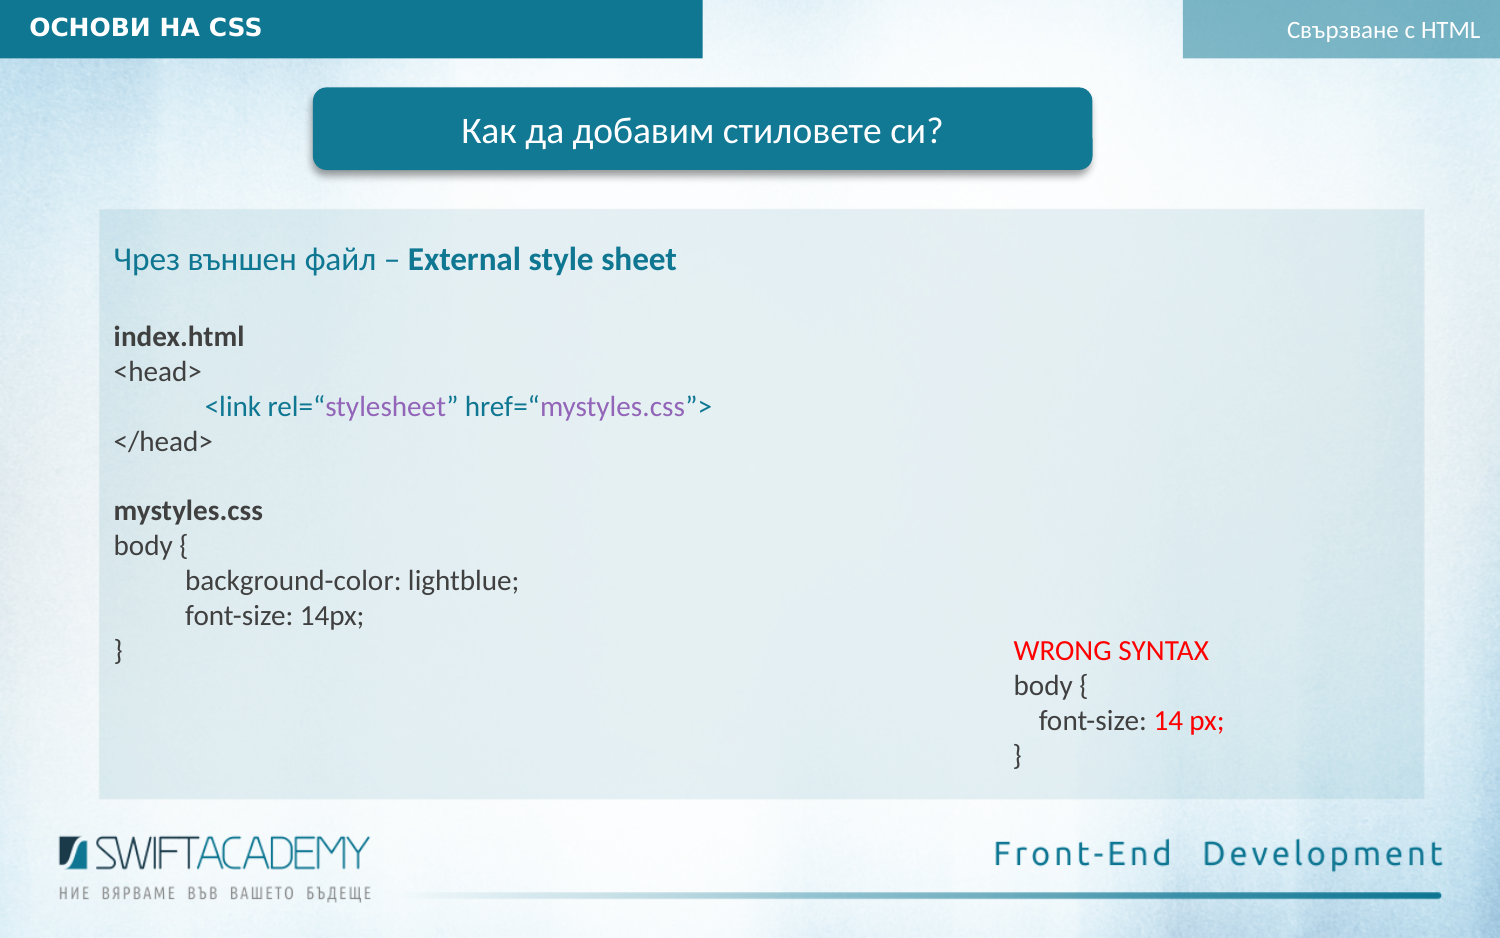

ОСНОВИ НА CSS
Свързване с HTML
Как да добавим стиловете си?

Чрез външен файл – External style sheet

index.html
<head>
              <link rel=“stylesheet” href=“mystyles.css”>
</head>

mystyles.css
body {
           background-color: lightblue;
           font-size: 14px;
}						WRONG SYNTAX
		body {
                                                  font-size: 14 px;
                                              }